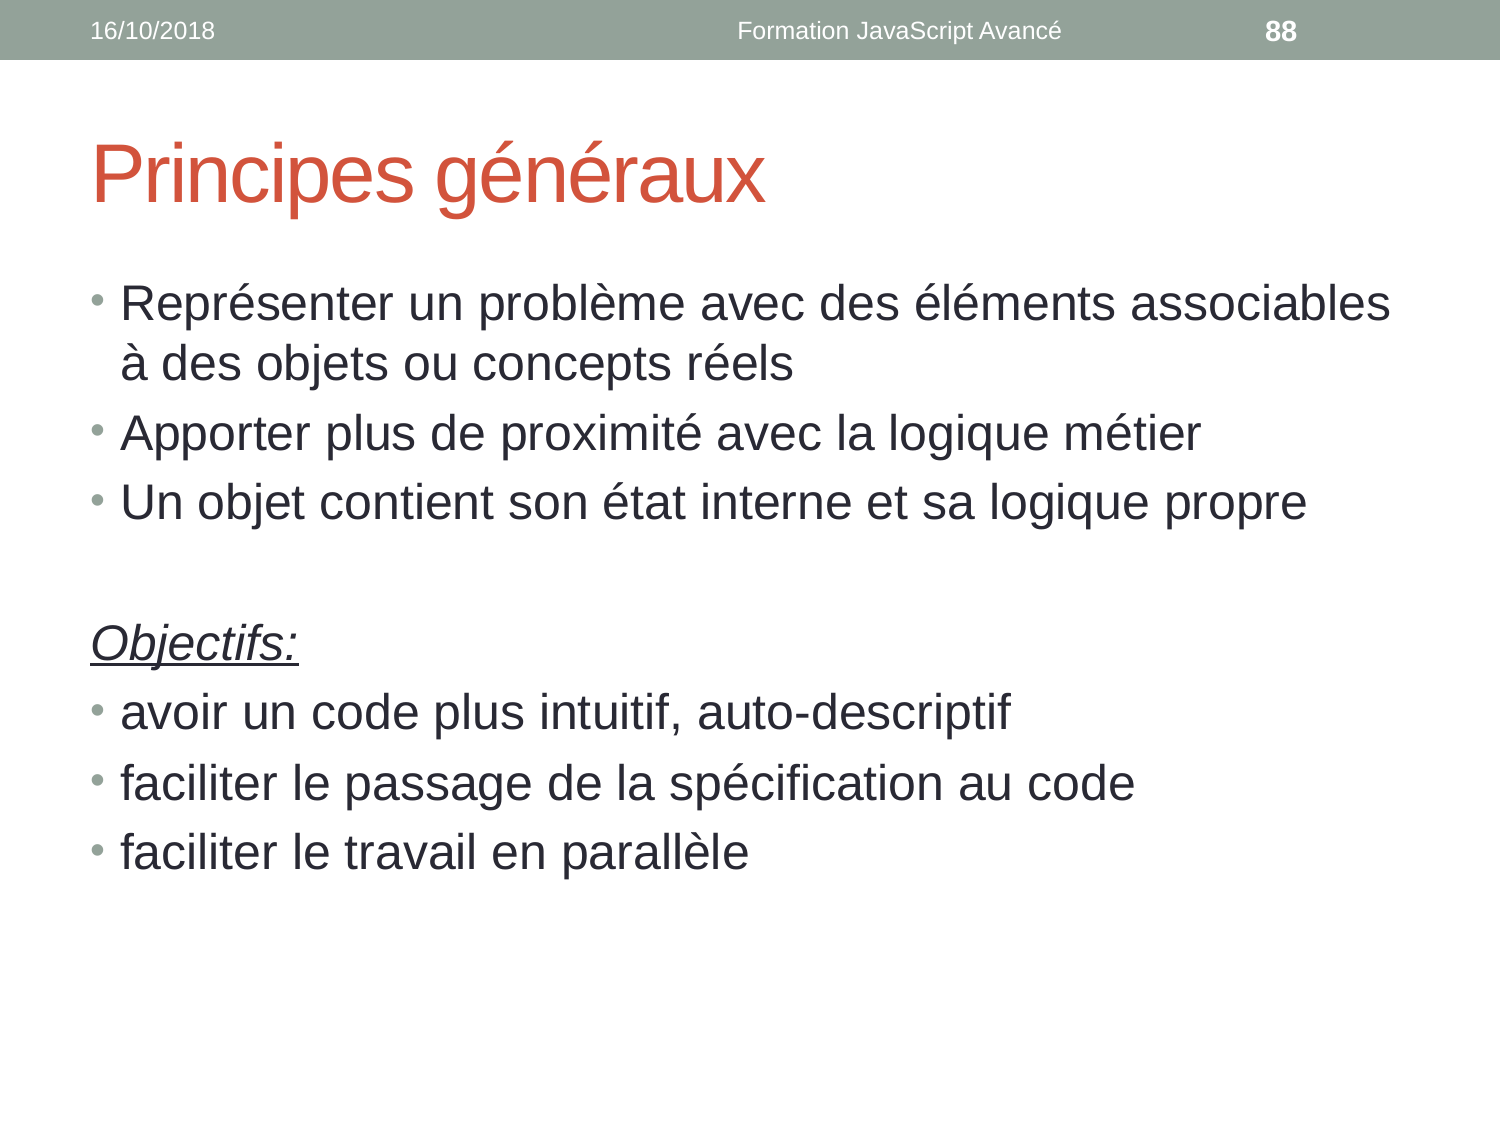

16/10/2018
Formation JavaScript Avancé
88
# Principes généraux
Représenter un problème avec des éléments associables à des objets ou concepts réels
Apporter plus de proximité avec la logique métier
Un objet contient son état interne et sa logique propre

Objectifs:
avoir un code plus intuitif, auto-descriptif
faciliter le passage de la spécification au code
faciliter le travail en parallèle